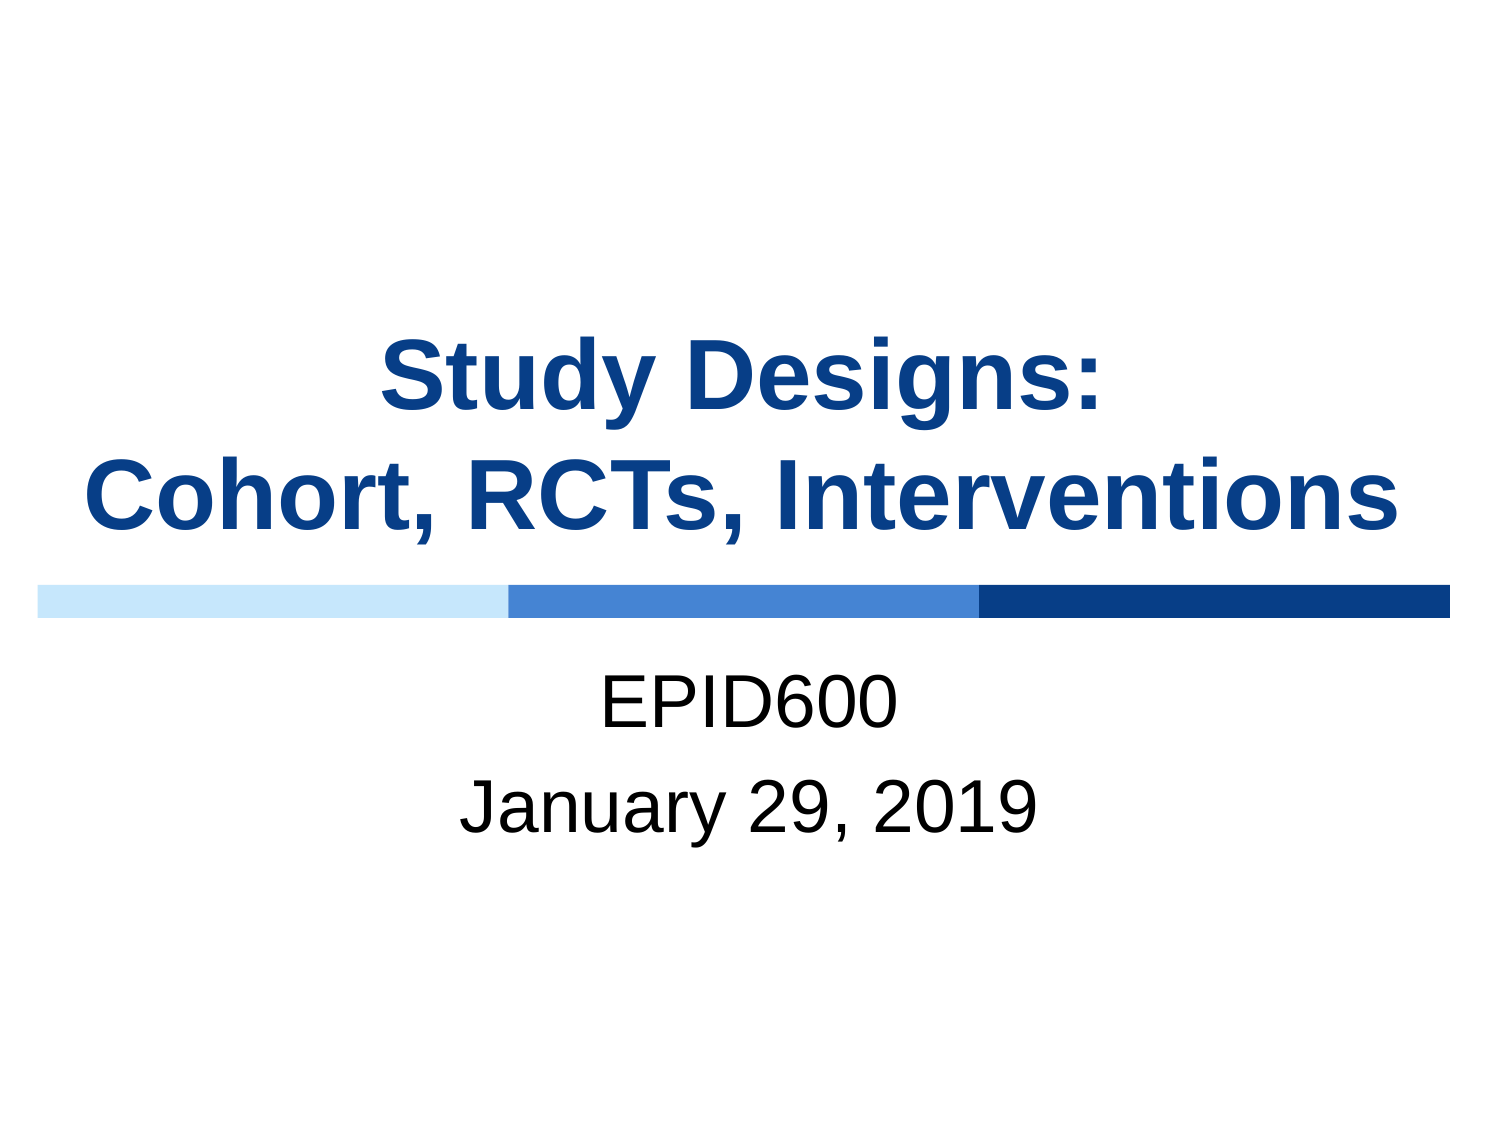

# Study Designs: Cohort, RCTs, Interventions
EPID600
January 29, 2019